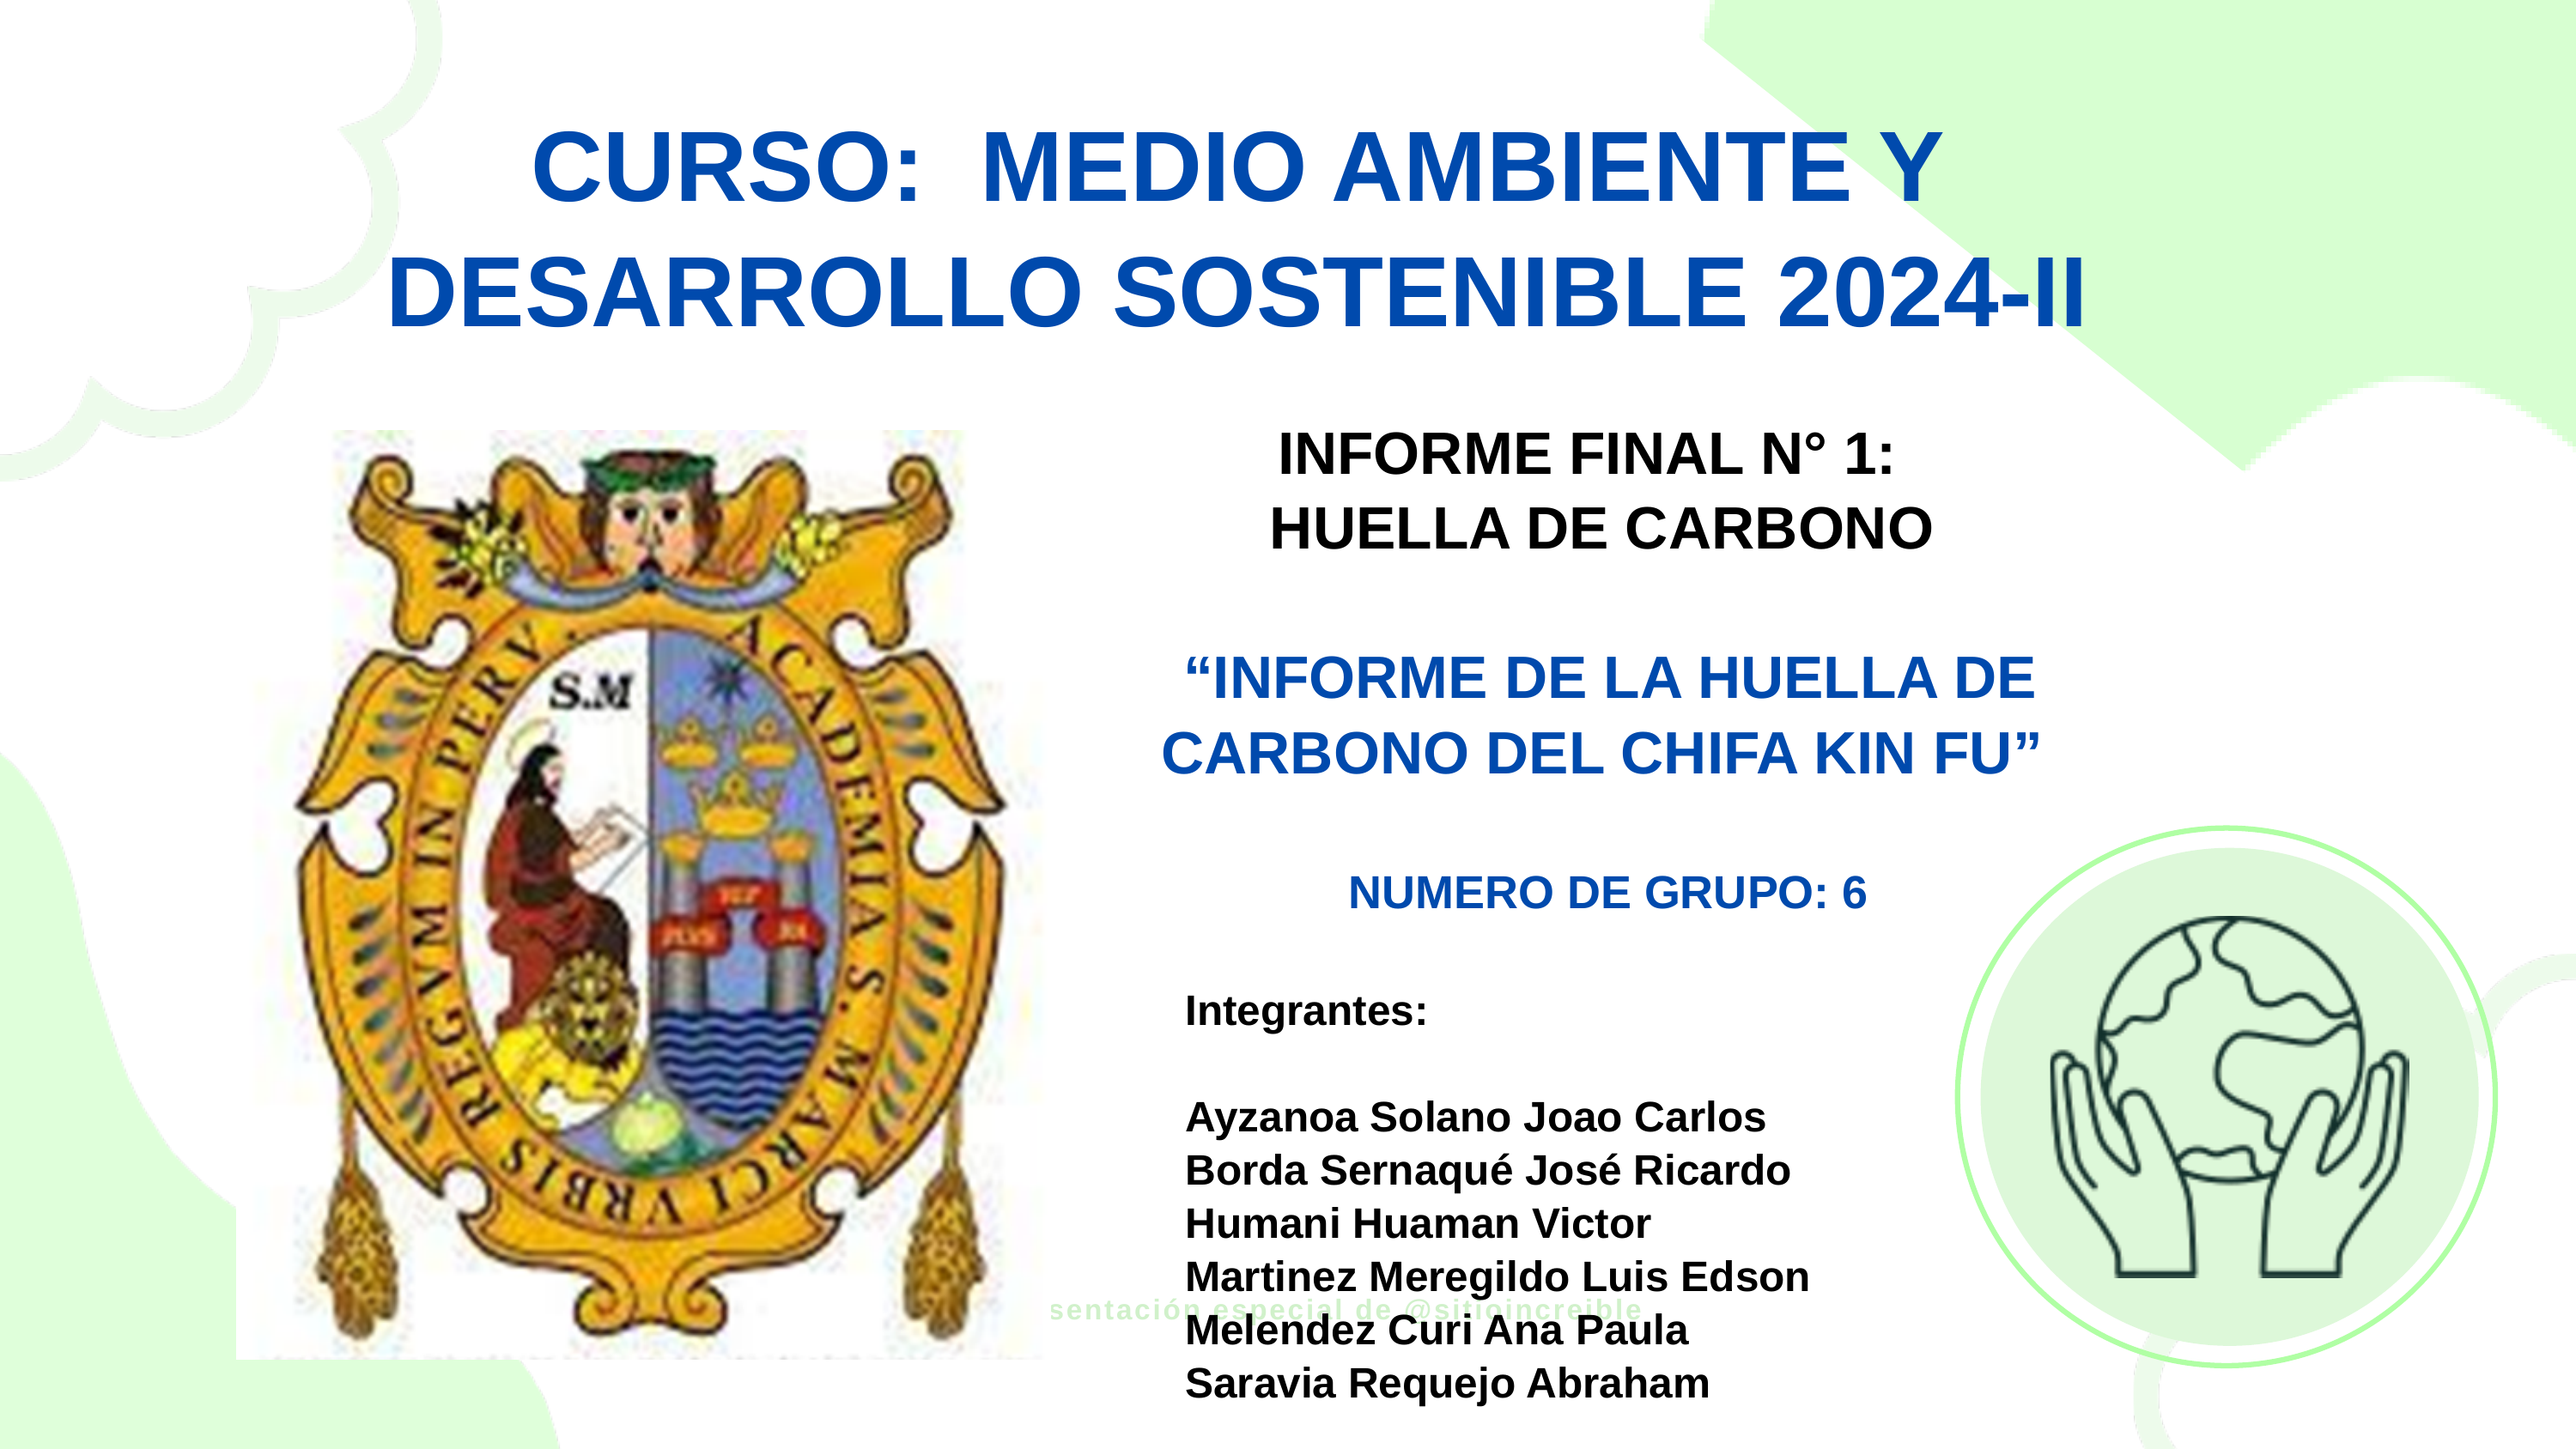

CURSO:  MEDIO AMBIENTE Y DESARROLLO SOSTENIBLE 2024-II
GUÍA ESENCIAL DE RECICLAJE
           INFORME FINAL N° 1:
HUELLA DE CARBONO

 “INFORME DE LA HUELLA DE CARBONO DEL CHIFA KIN FU”

 NUMERO DE GRUPO: 6

MUNDO

Integrantes:

Ayzanoa Solano Joao Carlos
Borda Sernaqué José Ricardo
Humani Huaman Victor
Martinez Meregildo Luis Edson
Melendez Curi Ana Paula
Saravia Requejo Abraham
SOSTENIBLE
una presentación especial de @sitioincreible